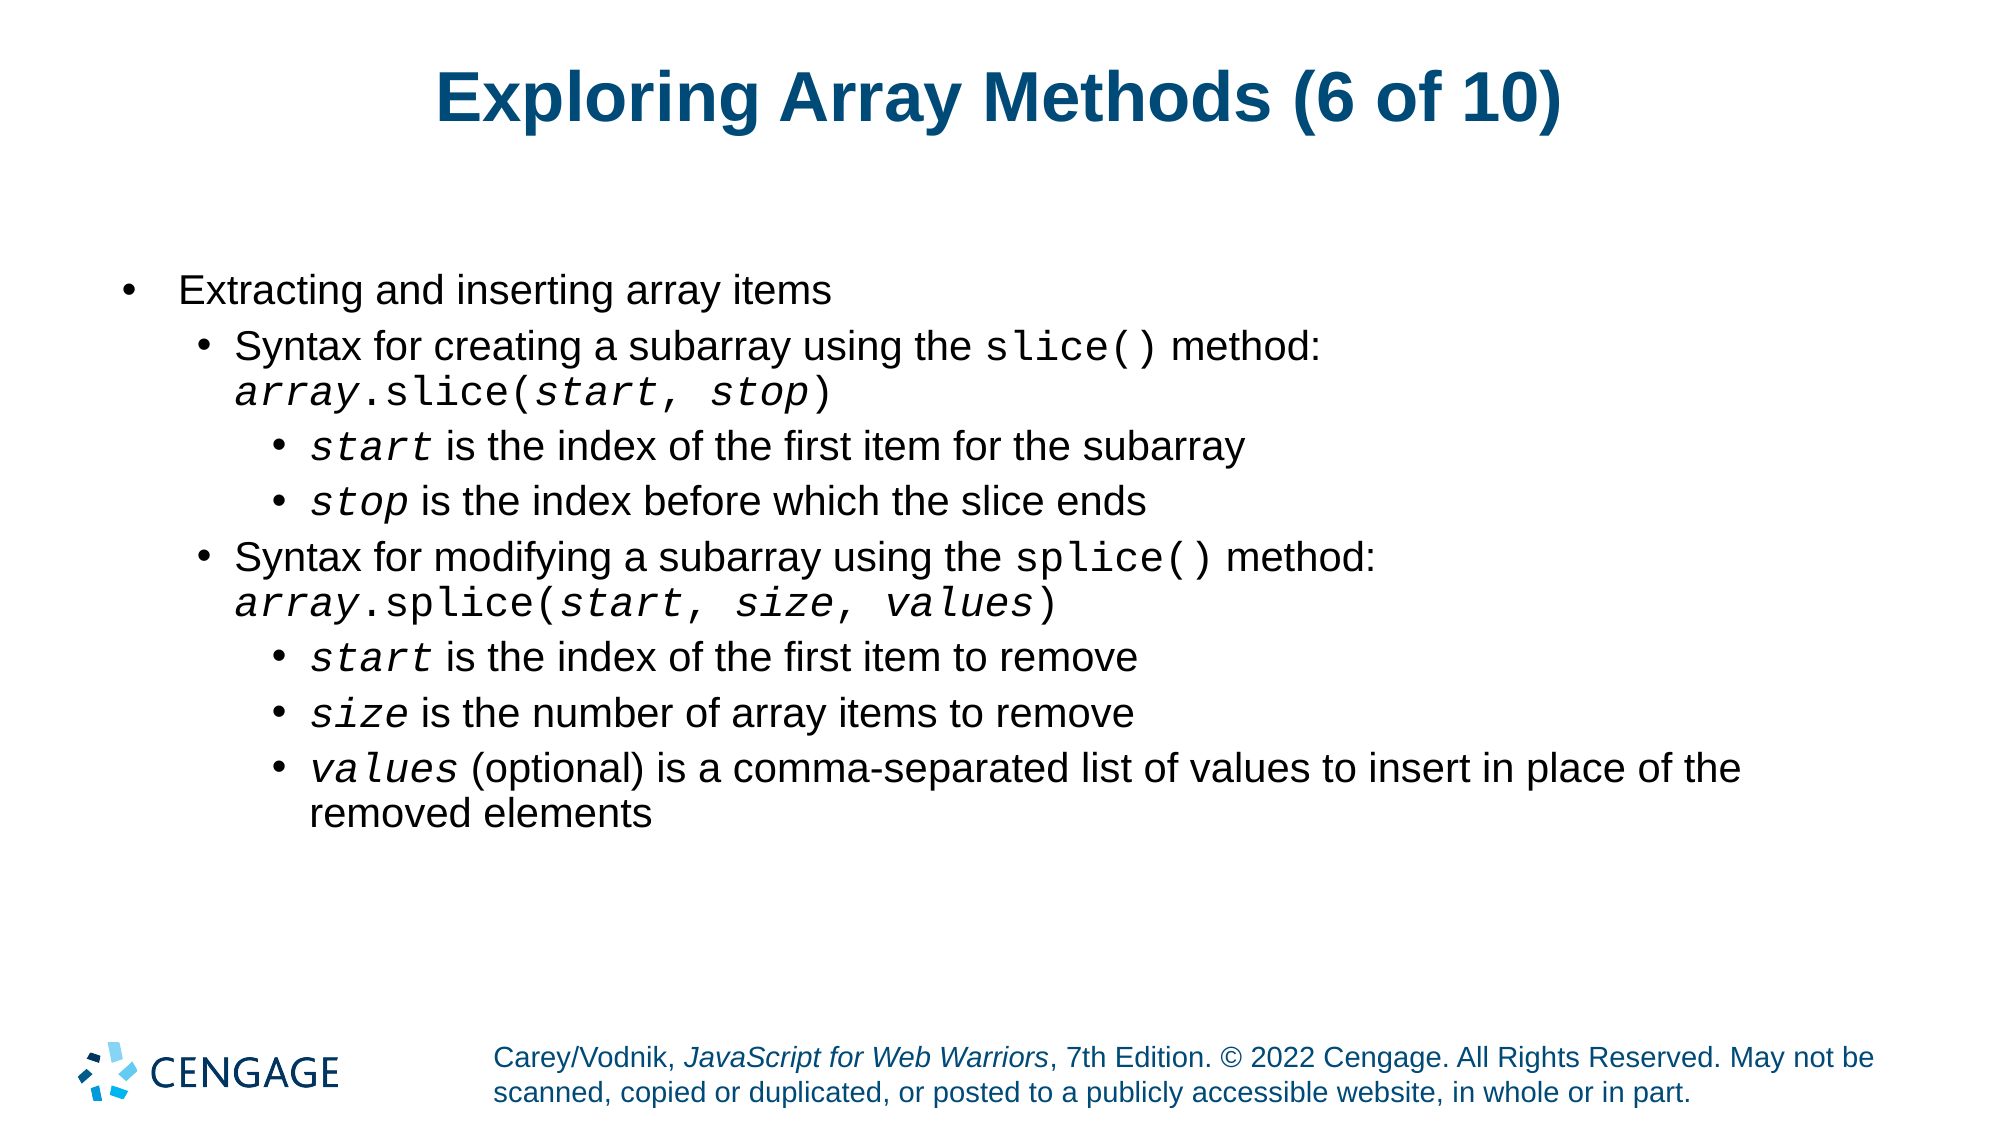

# Exploring Array Methods (6 of 10)
Extracting and inserting array items
Syntax for creating a subarray using the slice() method:
array.slice(start, stop)
start is the index of the first item for the subarray
stop is the index before which the slice ends
Syntax for modifying a subarray using the splice() method:
array.splice(start, size, values)
start is the index of the first item to remove
size is the number of array items to remove
values (optional) is a comma-separated list of values to insert in place of the removed elements